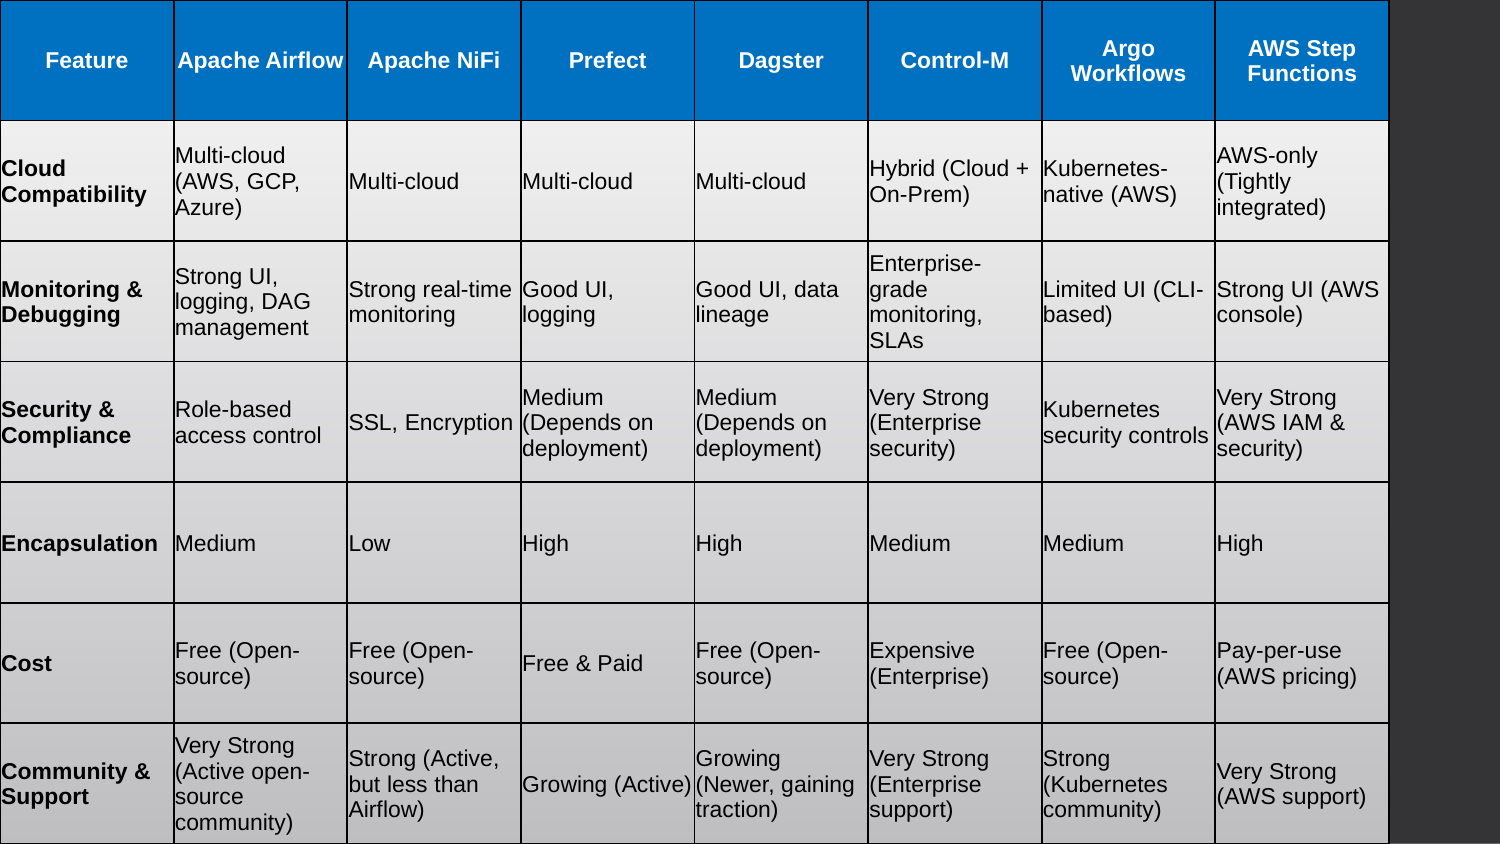

| Feature | Apache Airflow | Apache NiFi | Prefect | Dagster | Control-M | Argo Workflows | AWS Step Functions |
| --- | --- | --- | --- | --- | --- | --- | --- |
| Cloud Compatibility | Multi-cloud (AWS, GCP, Azure) | Multi-cloud | Multi-cloud | Multi-cloud | Hybrid (Cloud + On-Prem) | Kubernetes-native (AWS) | AWS-only (Tightly integrated) |
| Monitoring & Debugging | Strong UI, logging, DAG management | Strong real-time monitoring | Good UI, logging | Good UI, data lineage | Enterprise-grade monitoring, SLAs | Limited UI (CLI-based) | Strong UI (AWS console) |
| Security & Compliance | Role-based access control | SSL, Encryption | Medium (Depends on deployment) | Medium (Depends on deployment) | Very Strong (Enterprise security) | Kubernetes security controls | Very Strong (AWS IAM & security) |
| Encapsulation | Medium | Low | High | High | Medium | Medium | High |
| Cost | Free (Open-source) | Free (Open-source) | Free & Paid | Free (Open-source) | Expensive (Enterprise) | Free (Open-source) | Pay-per-use (AWS pricing) |
| Community & Support | Very Strong (Active open-source community) | Strong (Active, but less than Airflow) | Growing (Active) | Growing (Newer, gaining traction) | Very Strong (Enterprise support) | Strong (Kubernetes community) | Very Strong (AWS support) |